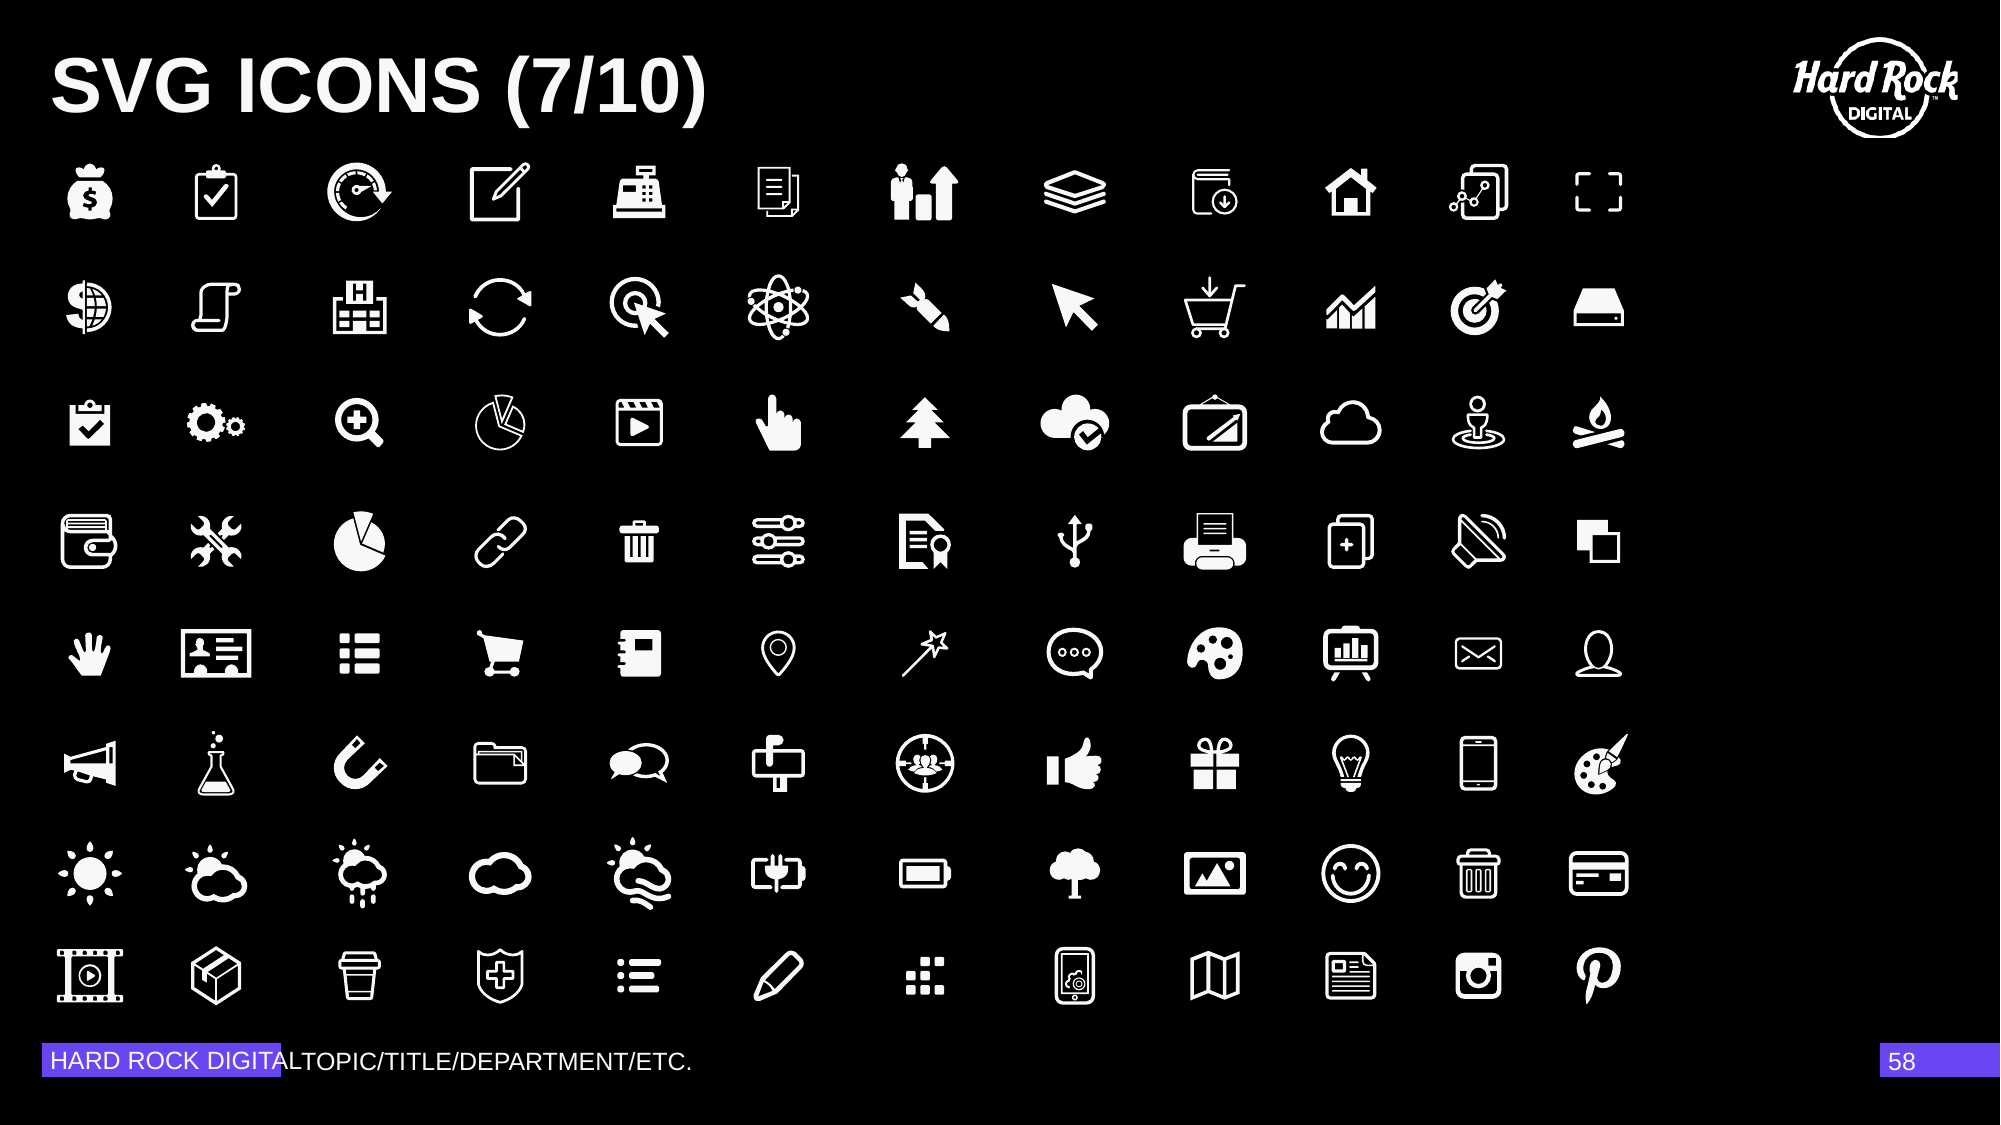

# SVG ICONS (7/10)

HARD ROCK DIGITAL
58